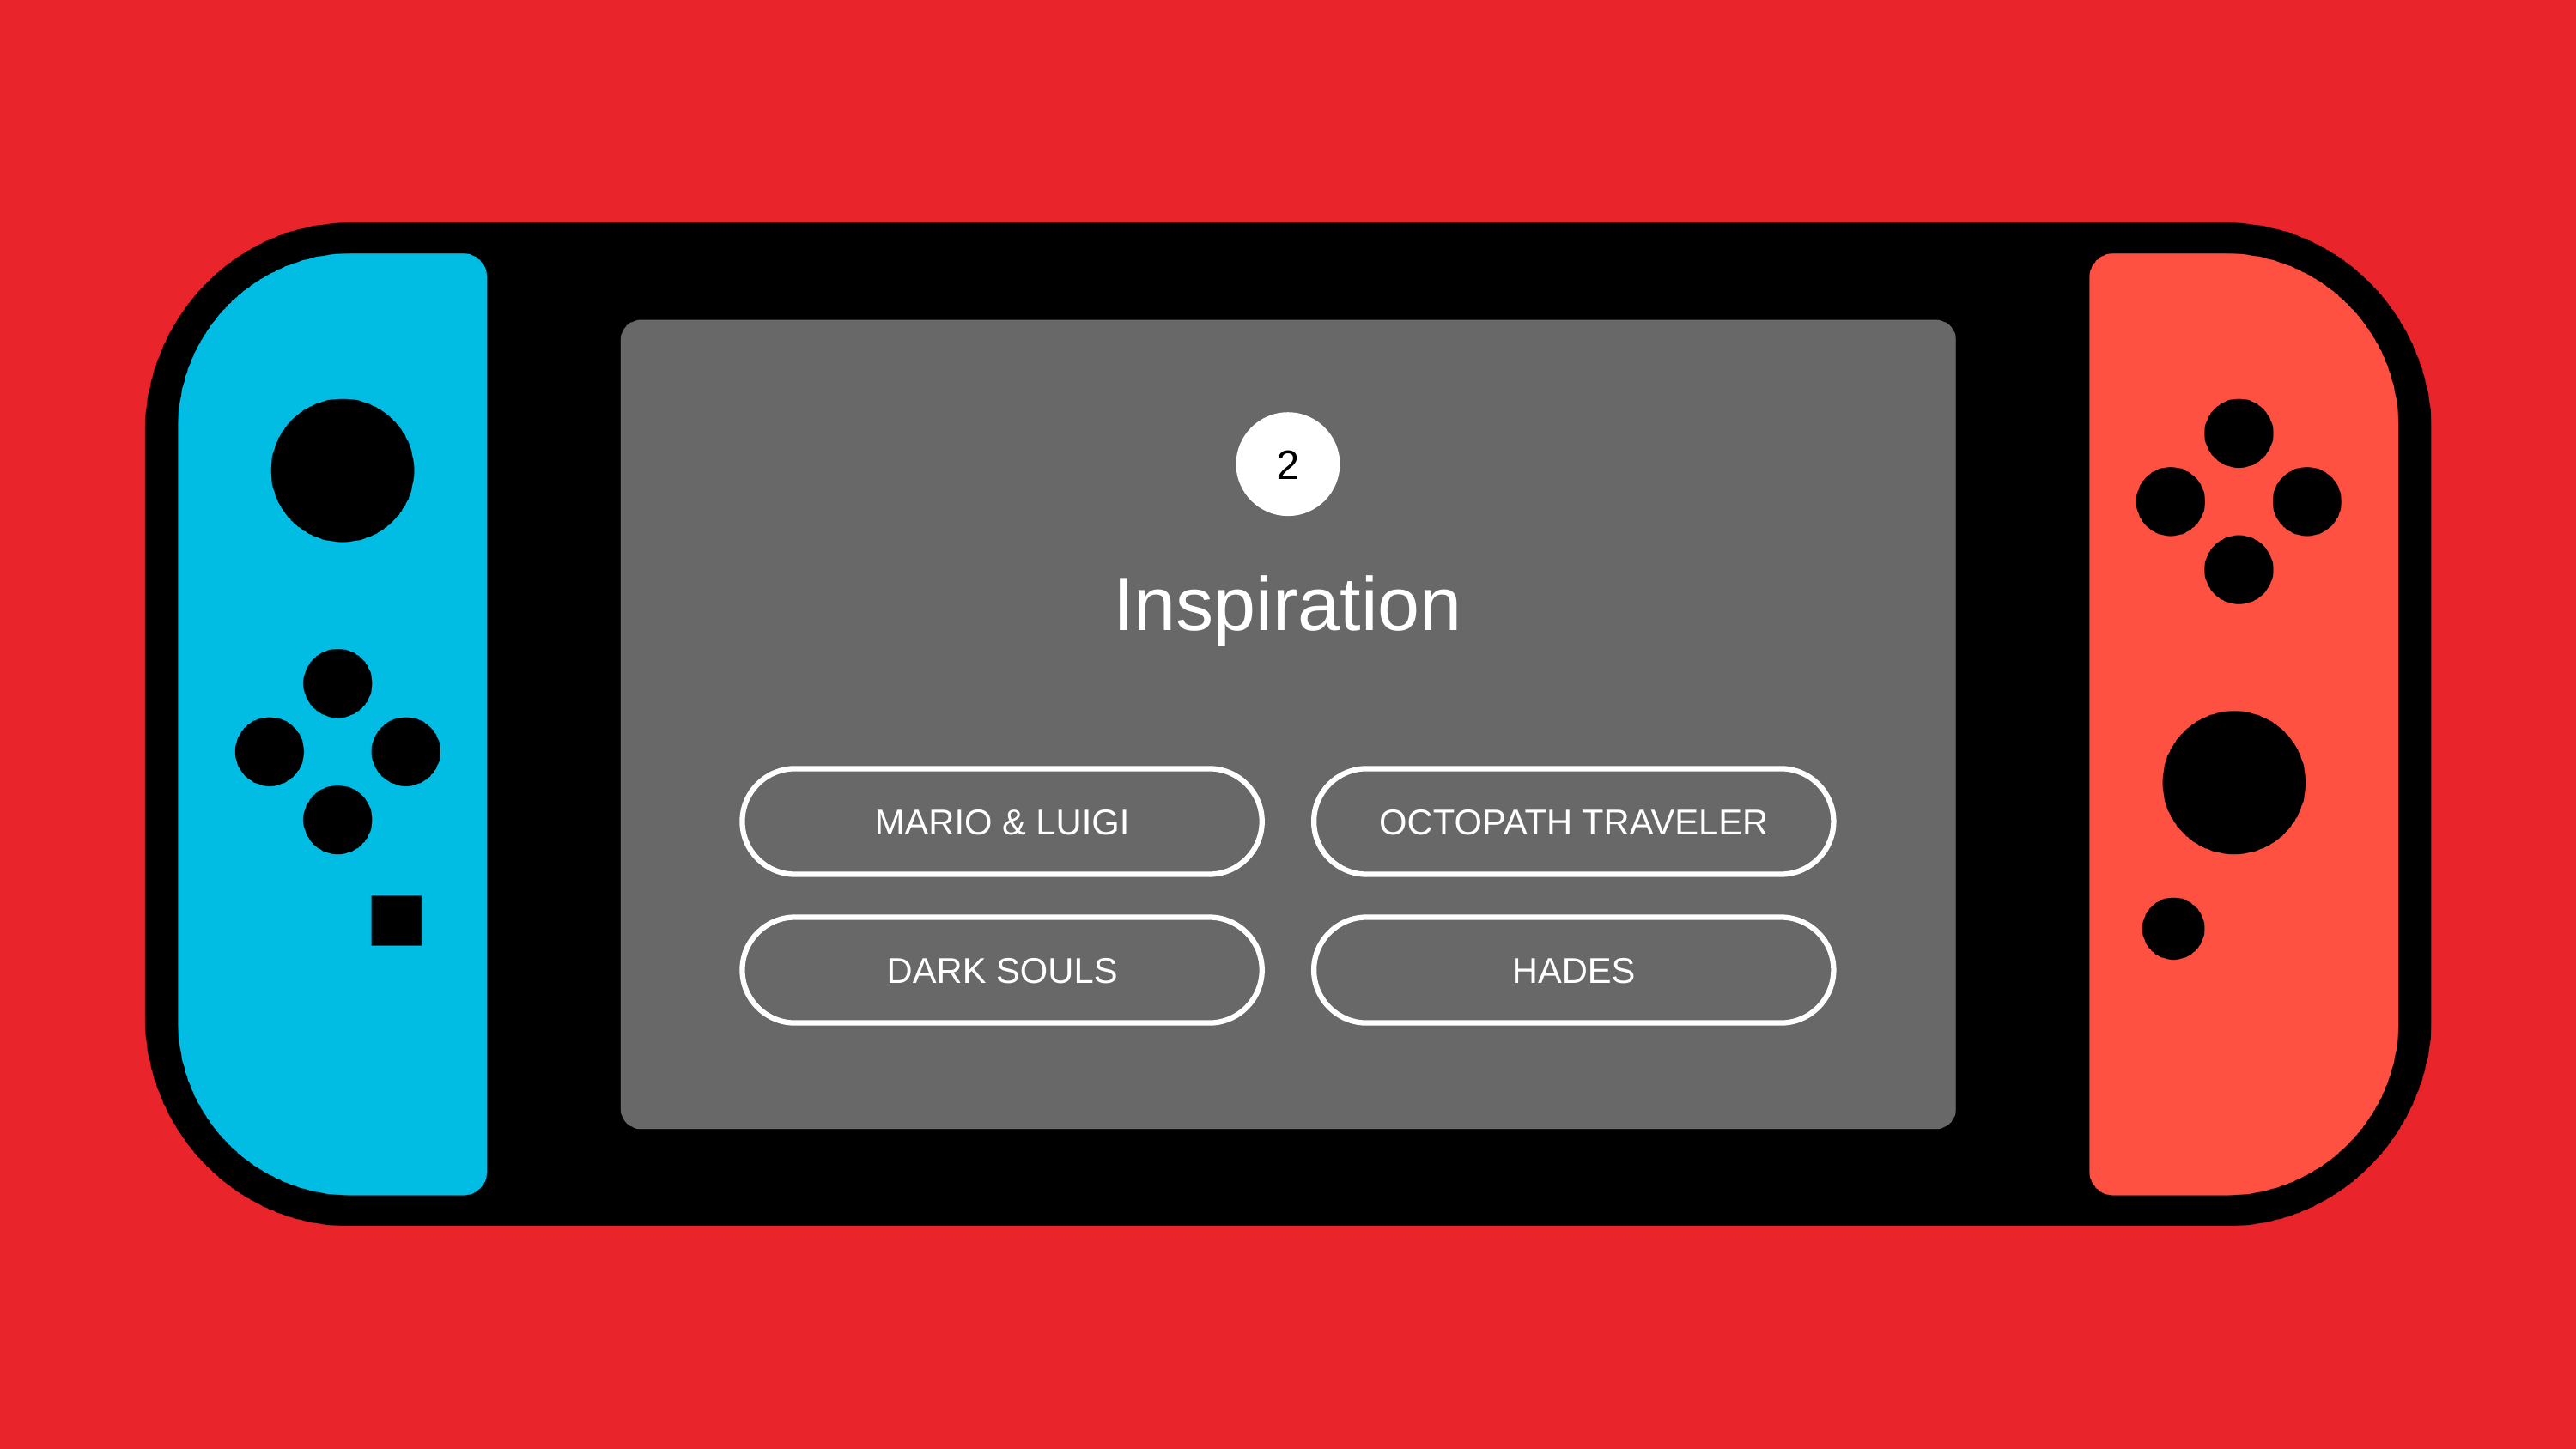

2
Inspiration

MARIO & LUIGI

OCTOPATH TRAVELER

DARK SOULS

HADES